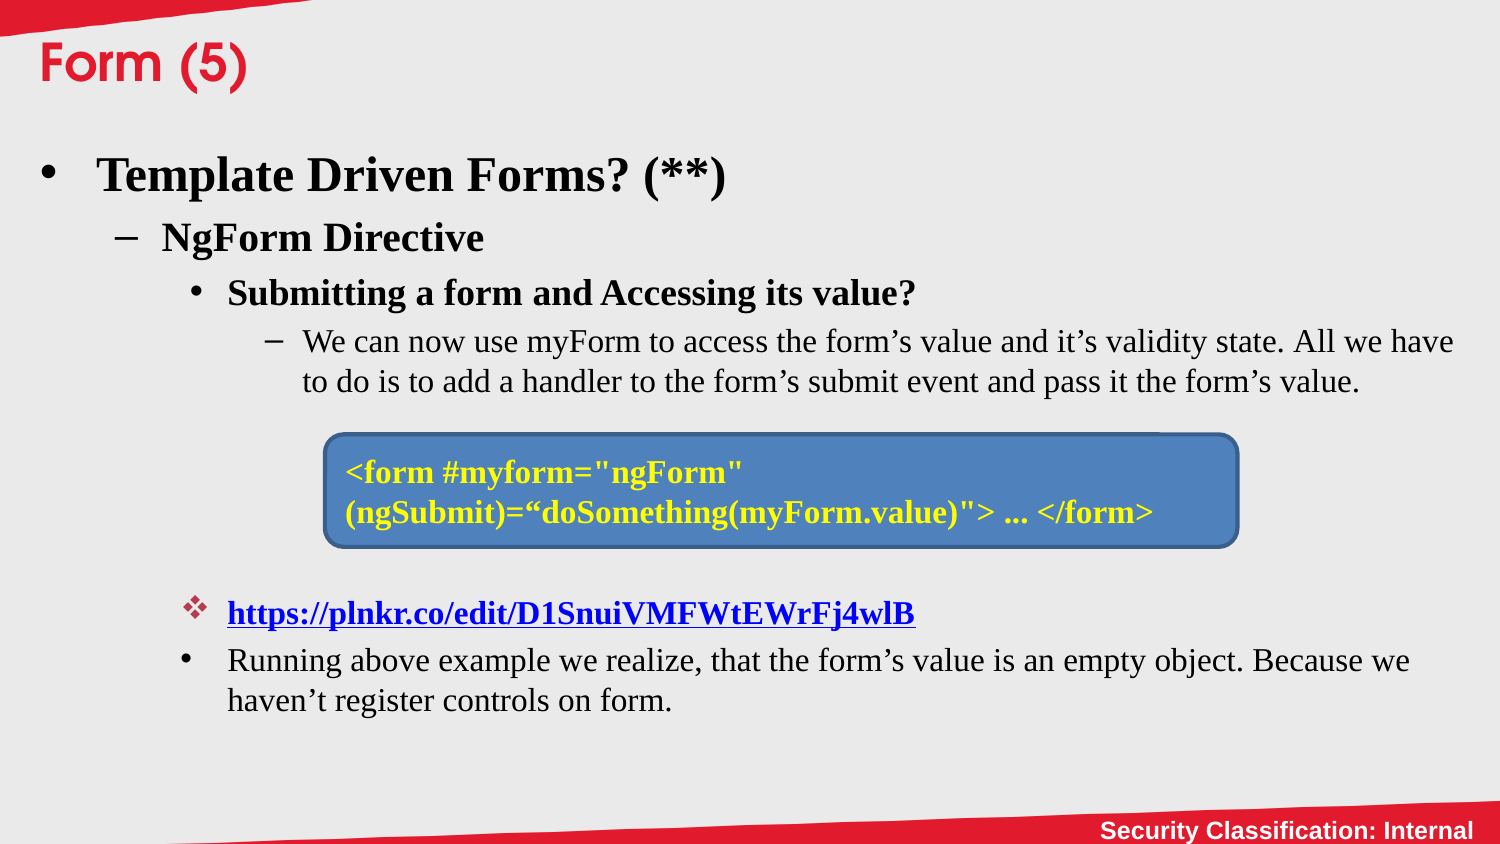

# Form (5)
Template Driven Forms? (**)
NgForm Directive
Submitting a form and Accessing its value?
We can now use myForm to access the form’s value and it’s validity state. All we have to do is to add a handler to the form’s submit event and pass it the form’s value.

https://plnkr.co/edit/D1SnuiVMFWtEWrFj4wlB
Running above example we realize, that the form’s value is an empty object. Because we haven’t register controls on form.
<form #myform="ngForm" (ngSubmit)=“doSomething(myForm.value)"> ... </form>